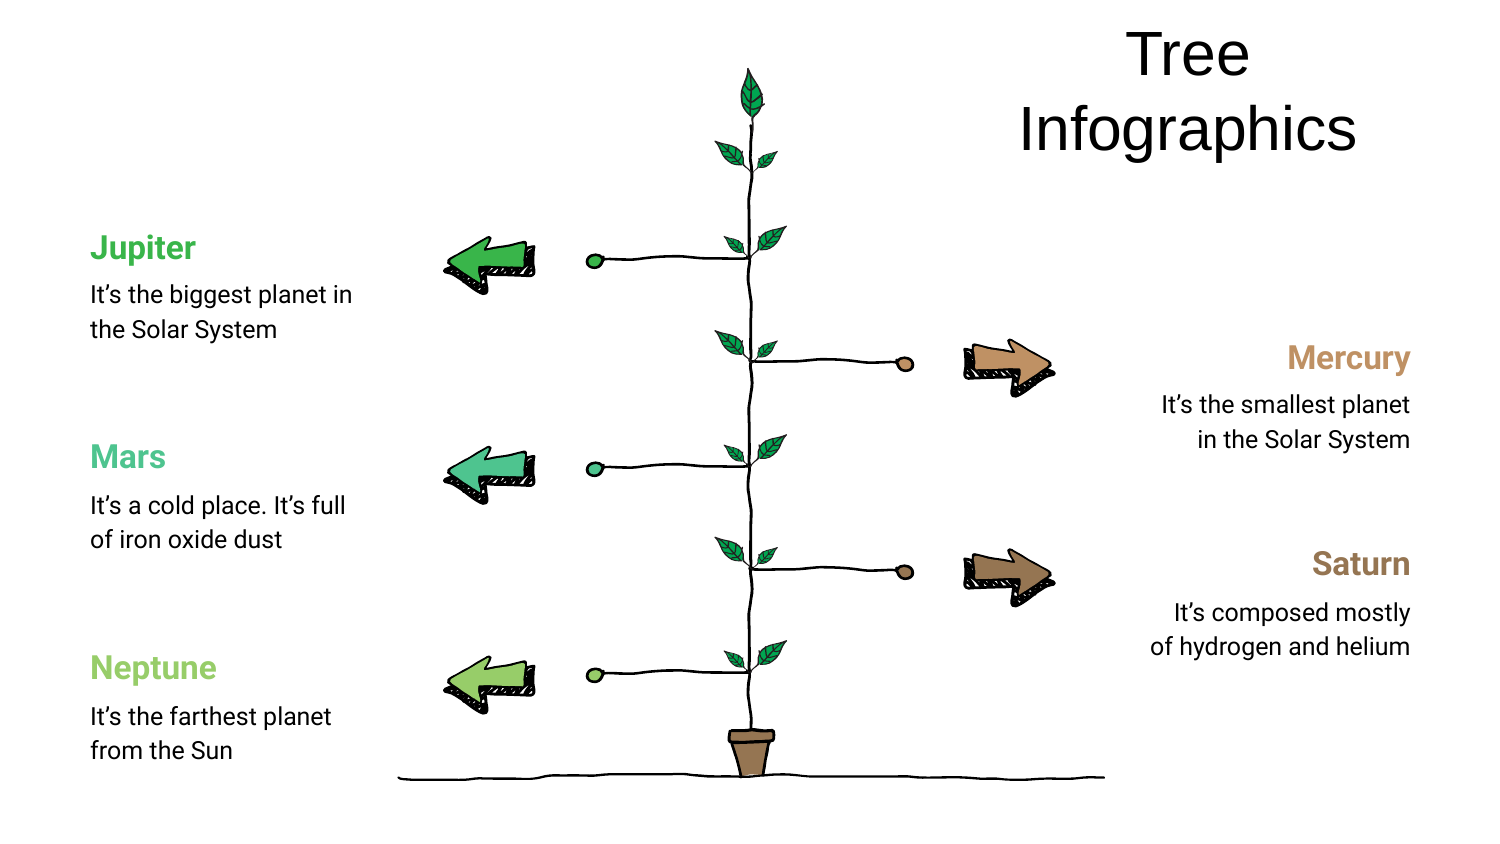

# Tree Infographics

Jupiter

It’s the biggest planet in the Solar System
Mercury

It’s the smallest planet in the Solar System
Mars

It’s a cold place. It’s full of iron oxide dust
Saturn

It’s composed mostly of hydrogen and helium

Neptune

It’s the farthest planet from the Sun